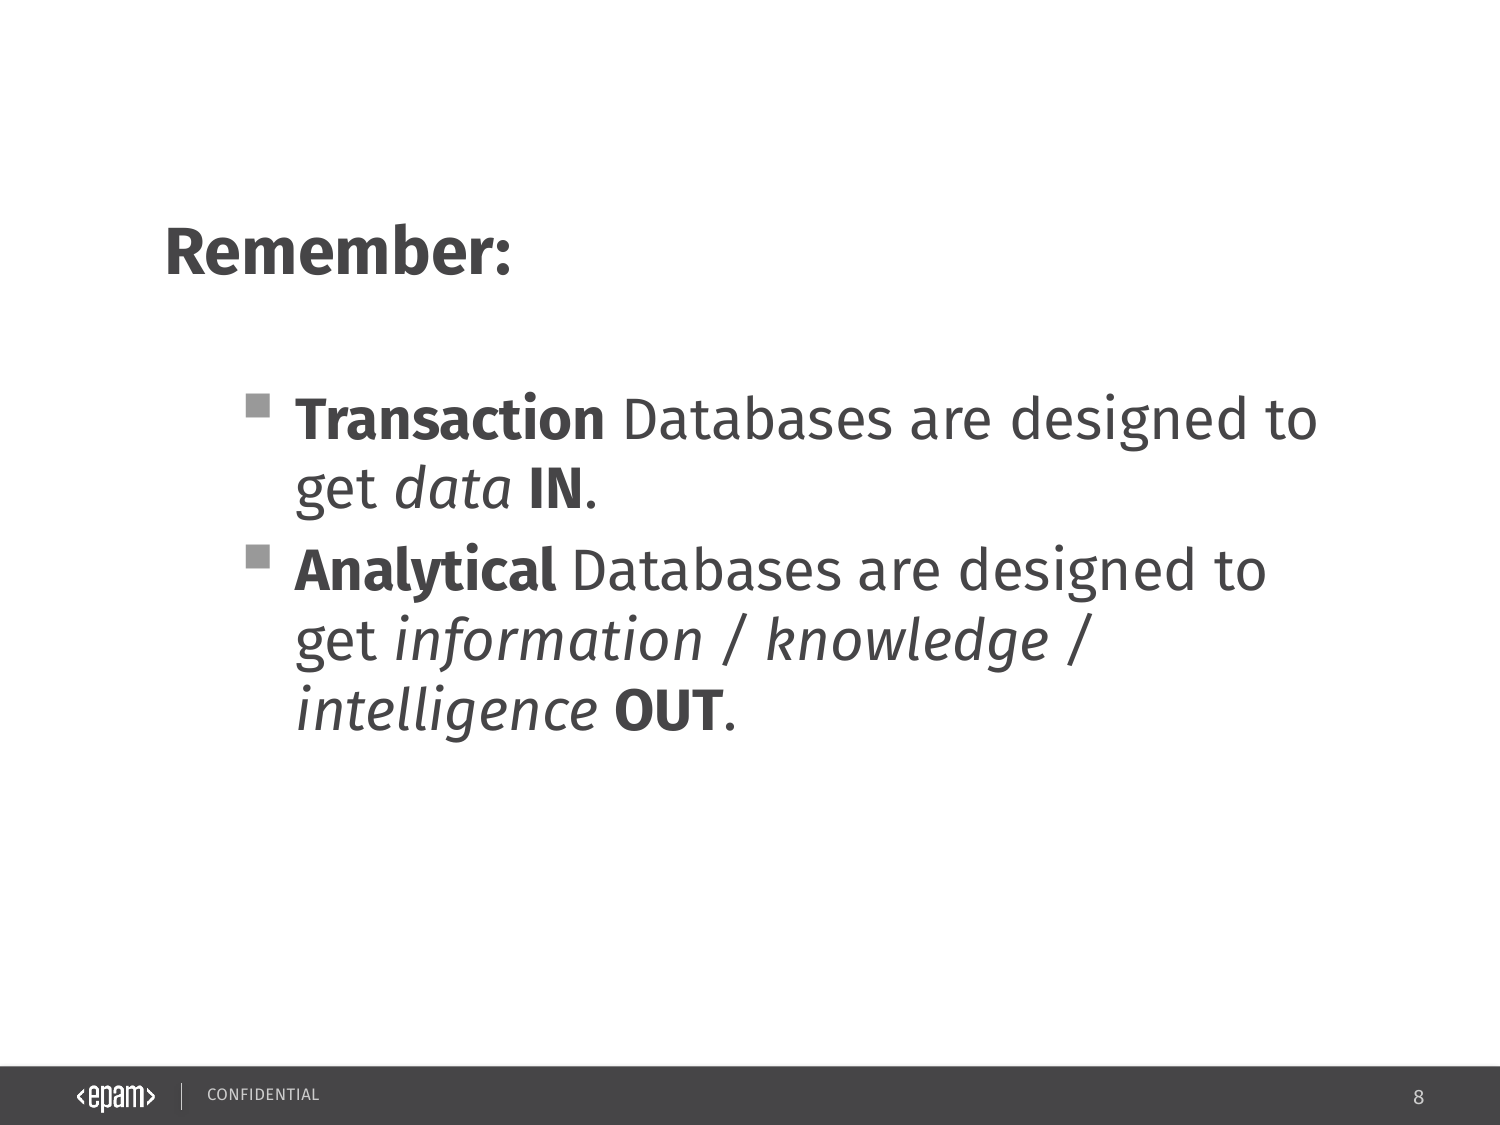

2016 © EPAM Systems, RD Dep.
8
# To put it simply…
Remember:

Transaction Databases are designed to get data IN.
Analytical Databases are designed to get information / knowledge / intelligence OUT.